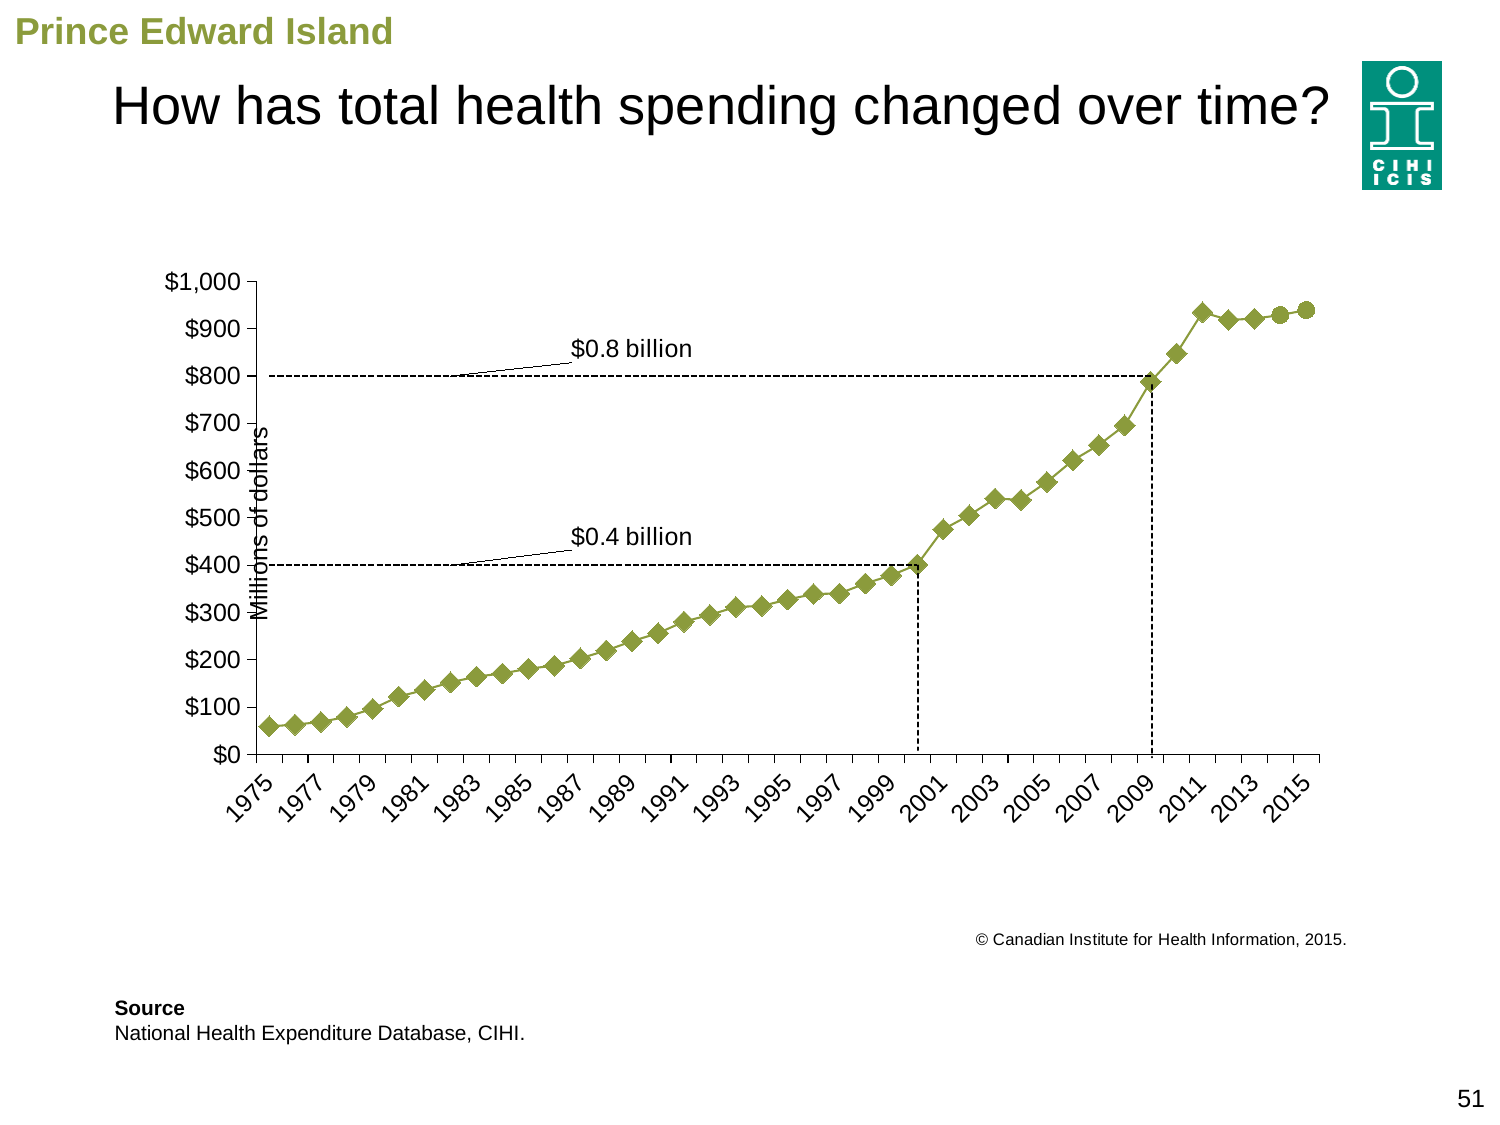

Prince Edward Island
# How has total health spending changed over time?

### Chart

| Category | Expenditure | Forecast | $0.8 Billion | $0.4 Billion |
|---|---|---|---|---|
| 1975 | 59.170240628019 | None | 800.0 | 400.0 |
| 1976 | 62.8617353407835 | None | 800.0 | 400.0 |
| 1977 | 68.72482438621327 | None | 800.0 | 400.0 |
| 1978 | 79.48522780031189 | None | 800.0 | 400.0 |
| 1979 | 96.58271067673459 | None | 800.0 | 400.0 |
| 1980 | 122.31405993370242 | None | 800.0 | 400.0 |
| 1981 | 136.38372758454005 | None | 800.0 | 400.0 |
| 1982 | 152.3677091730634 | None | 800.0 | 400.0 |
| 1983 | 164.49726271832546 | None | 800.0 | 400.0 |
| 1984 | 171.0423782937056 | None | 800.0 | 400.0 |
| 1985 | 181.20577953340606 | None | 800.0 | 400.0 |
| 1986 | 187.57341129747215 | None | 800.0 | 400.0 |
| 1987 | 202.93193298841194 | None | 800.0 | 400.0 |
| 1988 | 219.5318654924446 | None | 800.0 | 400.0 |
| 1989 | 239.3431223378326 | None | 800.0 | 400.0 |
| 1990 | 256.2139275041396 | None | 800.0 | 400.0 |
| 1991 | 280.61448511806475 | None | 800.0 | 400.0 |
| 1992 | 294.96275969431326 | None | 800.0 | 400.0 |
| 1993 | 311.71495321846055 | None | 800.0 | 400.0 |
| 1994 | 313.67273078133894 | None | 800.0 | 400.0 |
| 1995 | 327.4372621760499 | None | 800.0 | 400.0 |
| 1996 | 339.0527855192225 | None | 800.0 | 400.0 |
| 1997 | 340.31933241334434 | None | 800.0 | 400.0 |
| 1998 | 361.4031399349902 | None | 800.0 | 400.0 |
| 1999 | 378.71569917734354 | None | 800.0 | 400.0 |
| 2000 | 401.3504702319631 | None | 800.0 | 400.0 |
| 2001 | 475.94011241071786 | None | 800.0 | None |
| 2002 | 505.3743552488303 | None | 800.0 | None |
| 2003 | 540.9966649965022 | None | 800.0 | None |
| 2004 | 538.1588848004995 | None | 800.0 | None |
| 2005 | 575.9715759630852 | None | 800.0 | None |
| 2006 | 621.6493092075671 | None | 800.0 | None |
| 2007 | 653.9774343373832 | None | 800.0 | None |
| 2008 | 695.5579711065274 | None | 800.0 | None |
| 2009 | 787.999096696671 | None | 800.0 | None |
| 2010 | 847.6298217007471 | None | None | None |
| 2011 | 934.7396624118197 | None | None | None |
| 2012 | 918.5277449052276 | None | None | None |
| 2013 | 921.1674495336055 | None | None | None |
| 2014 | 928.846512519596 | None | None | None |
| 2015 | 939.2629277381554 | None | None | None |
Source
National Health Expenditure Database, CIHI.
51